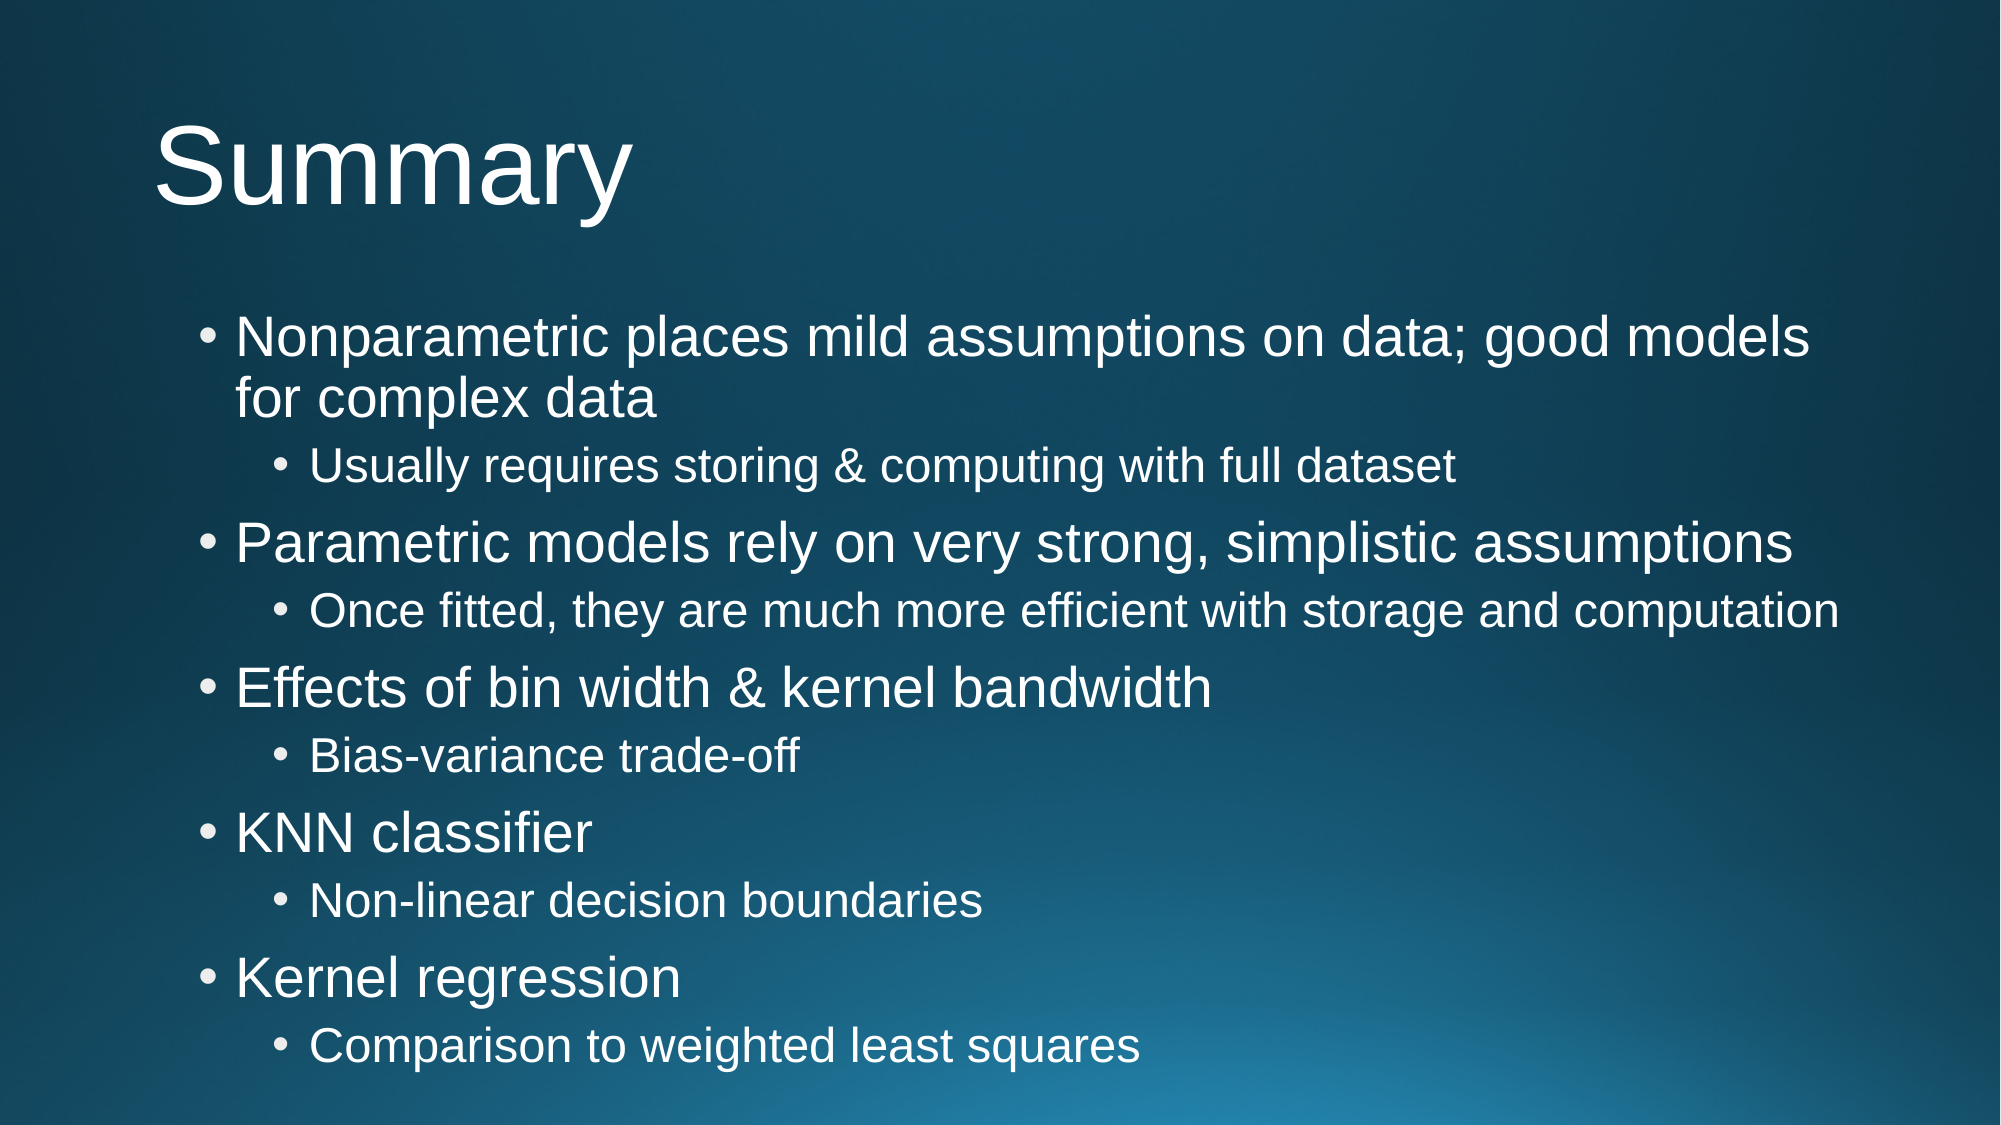

# Summary
Nonparametric places mild assumptions on data; good models for complex data
Usually requires storing & computing with full dataset
Parametric models rely on very strong, simplistic assumptions
Once fitted, they are much more efficient with storage and computation
Effects of bin width & kernel bandwidth
Bias-variance trade-off
KNN classifier
Non-linear decision boundaries
Kernel regression
Comparison to weighted least squares